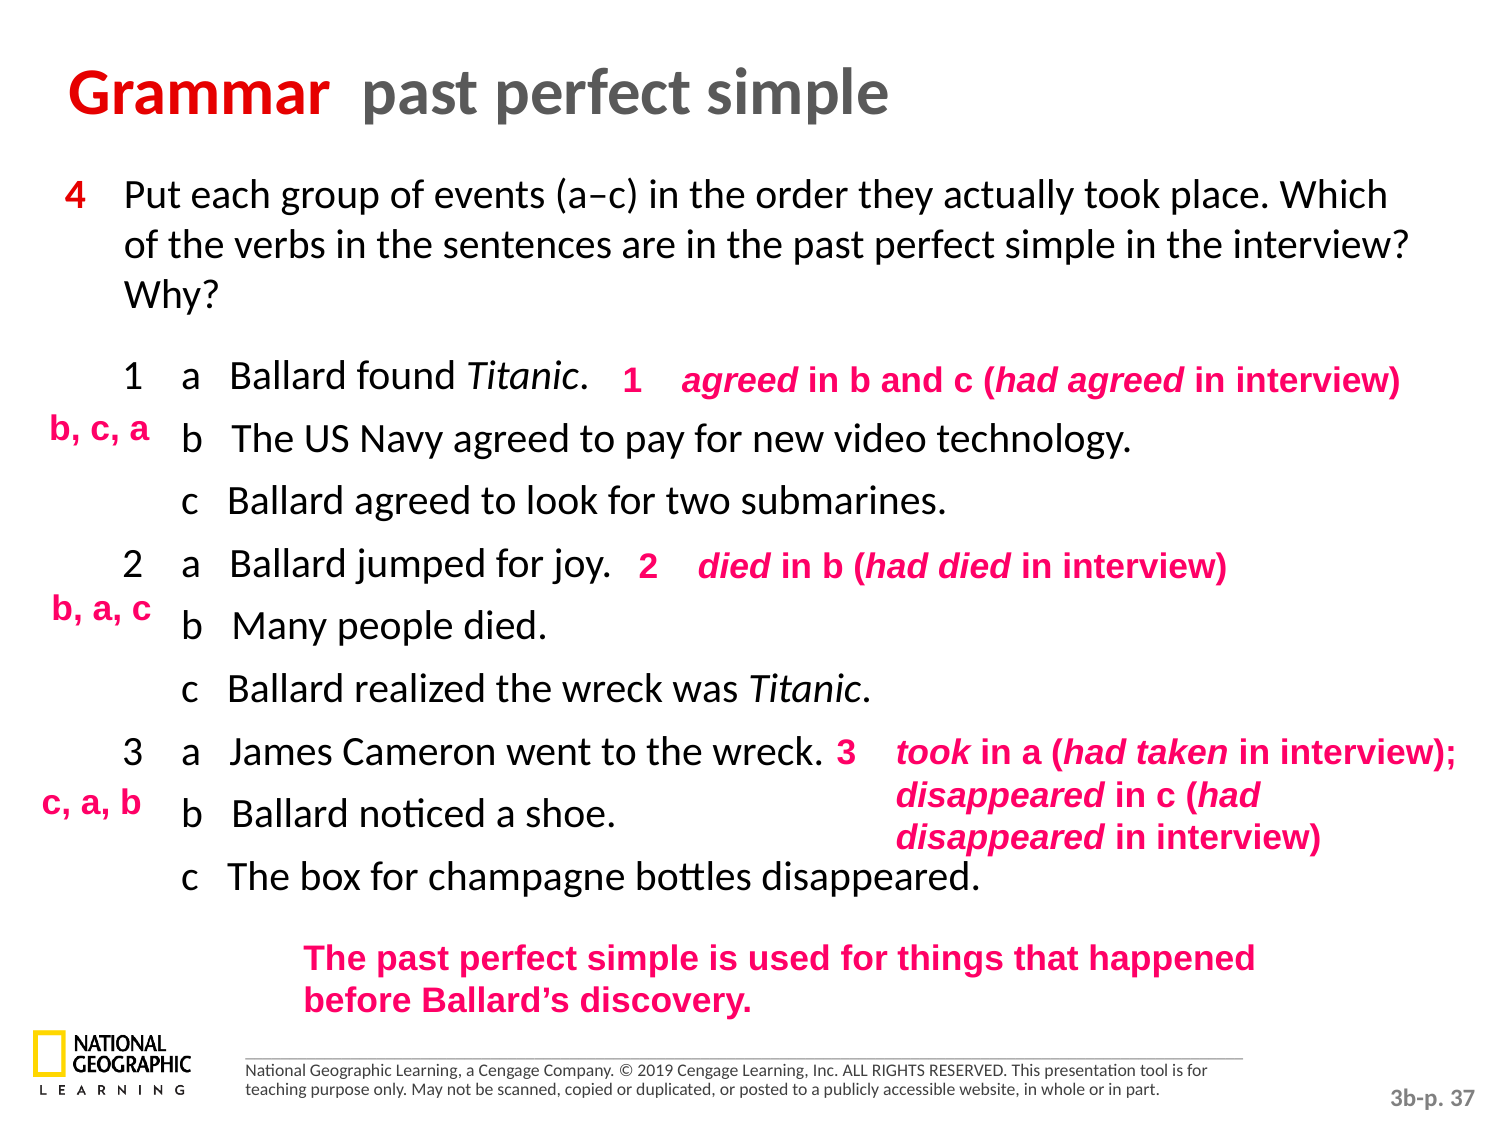

Grammar  past perfect simple
4 	Put each group of events (a–c) in the order they actually took place. Which of the verbs in the sentences are in the past perfect simple in the interview? Why?
1 	a   Ballard found Titanic.
	b   The US Navy agreed to pay for new video technology.
	c   Ballard agreed to look for two submarines.
2 	a   Ballard jumped for joy.
	b   Many people died.
	c   Ballard realized the wreck was Titanic.
3 	a   James Cameron went to the wreck.
	b   Ballard noticed a shoe.
	c   The box for champagne bottles disappeared.
1	agreed in b and c (had agreed in interview)
b, c, a
2	died in b (had died in interview)
b, a, c
3	took in a (had taken in interview); disappeared in c (had disappeared in interview)
c, a, b
The past perfect simple is used for things that happened
before Ballard’s discovery.
3b-p. 37